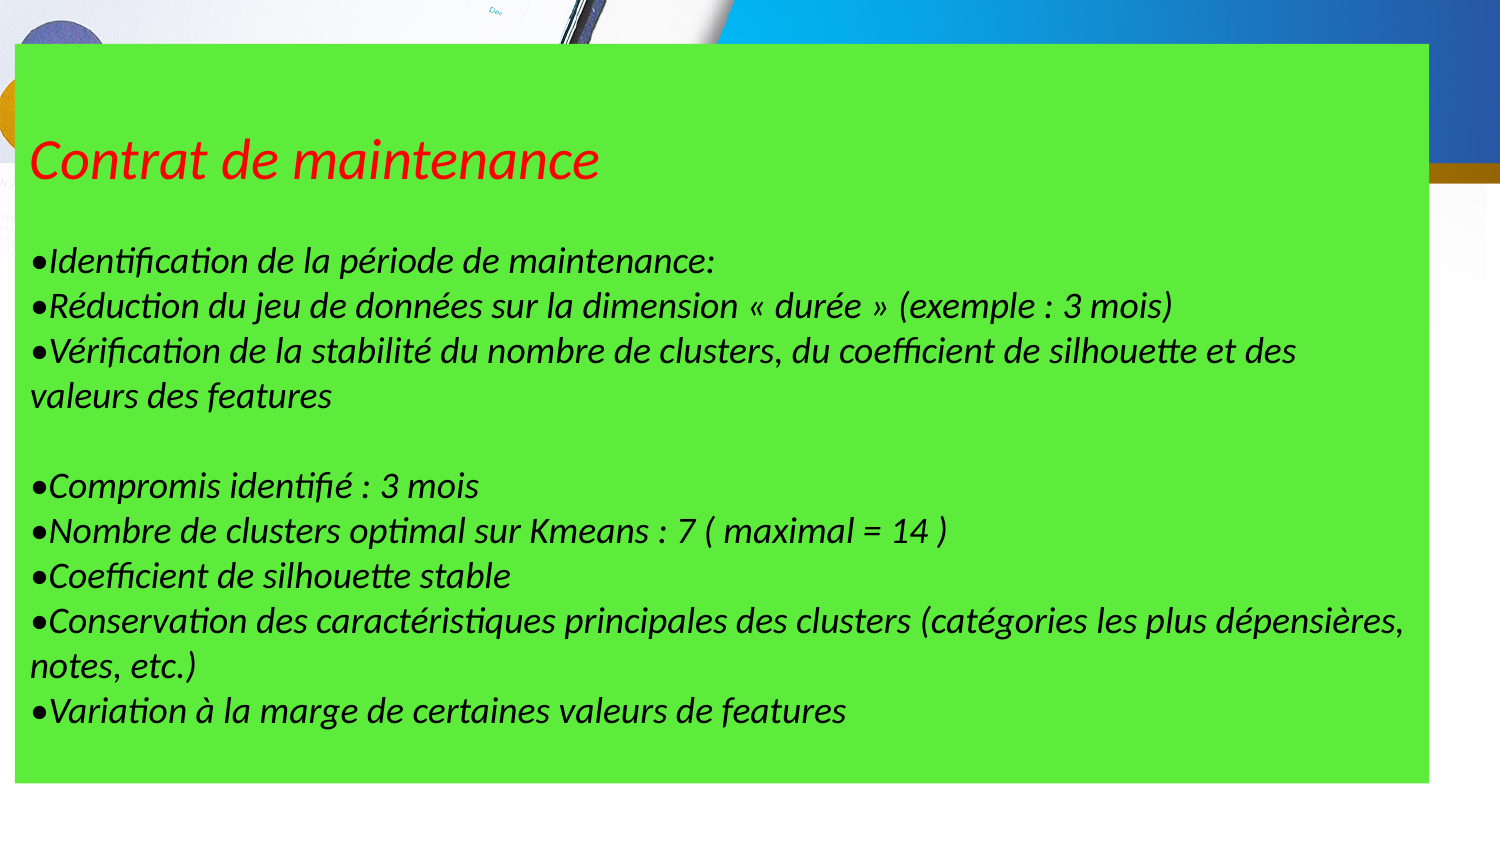

Contrat de maintenance

•Identification de la période de maintenance:
•Réduction du jeu de données sur la dimension « durée » (exemple : 3 mois)
•Vérification de la stabilité du nombre de clusters, du coefficient de silhouette et des
valeurs des features

•Compromis identifié : 3 mois
•Nombre de clusters optimal sur Kmeans : 7 ( maximal = 14 )
•Coefficient de silhouette stable
•Conservation des caractéristiques principales des clusters (catégories les plus dépensières,
notes, etc.)
•Variation à la marge de certaines valeurs de features